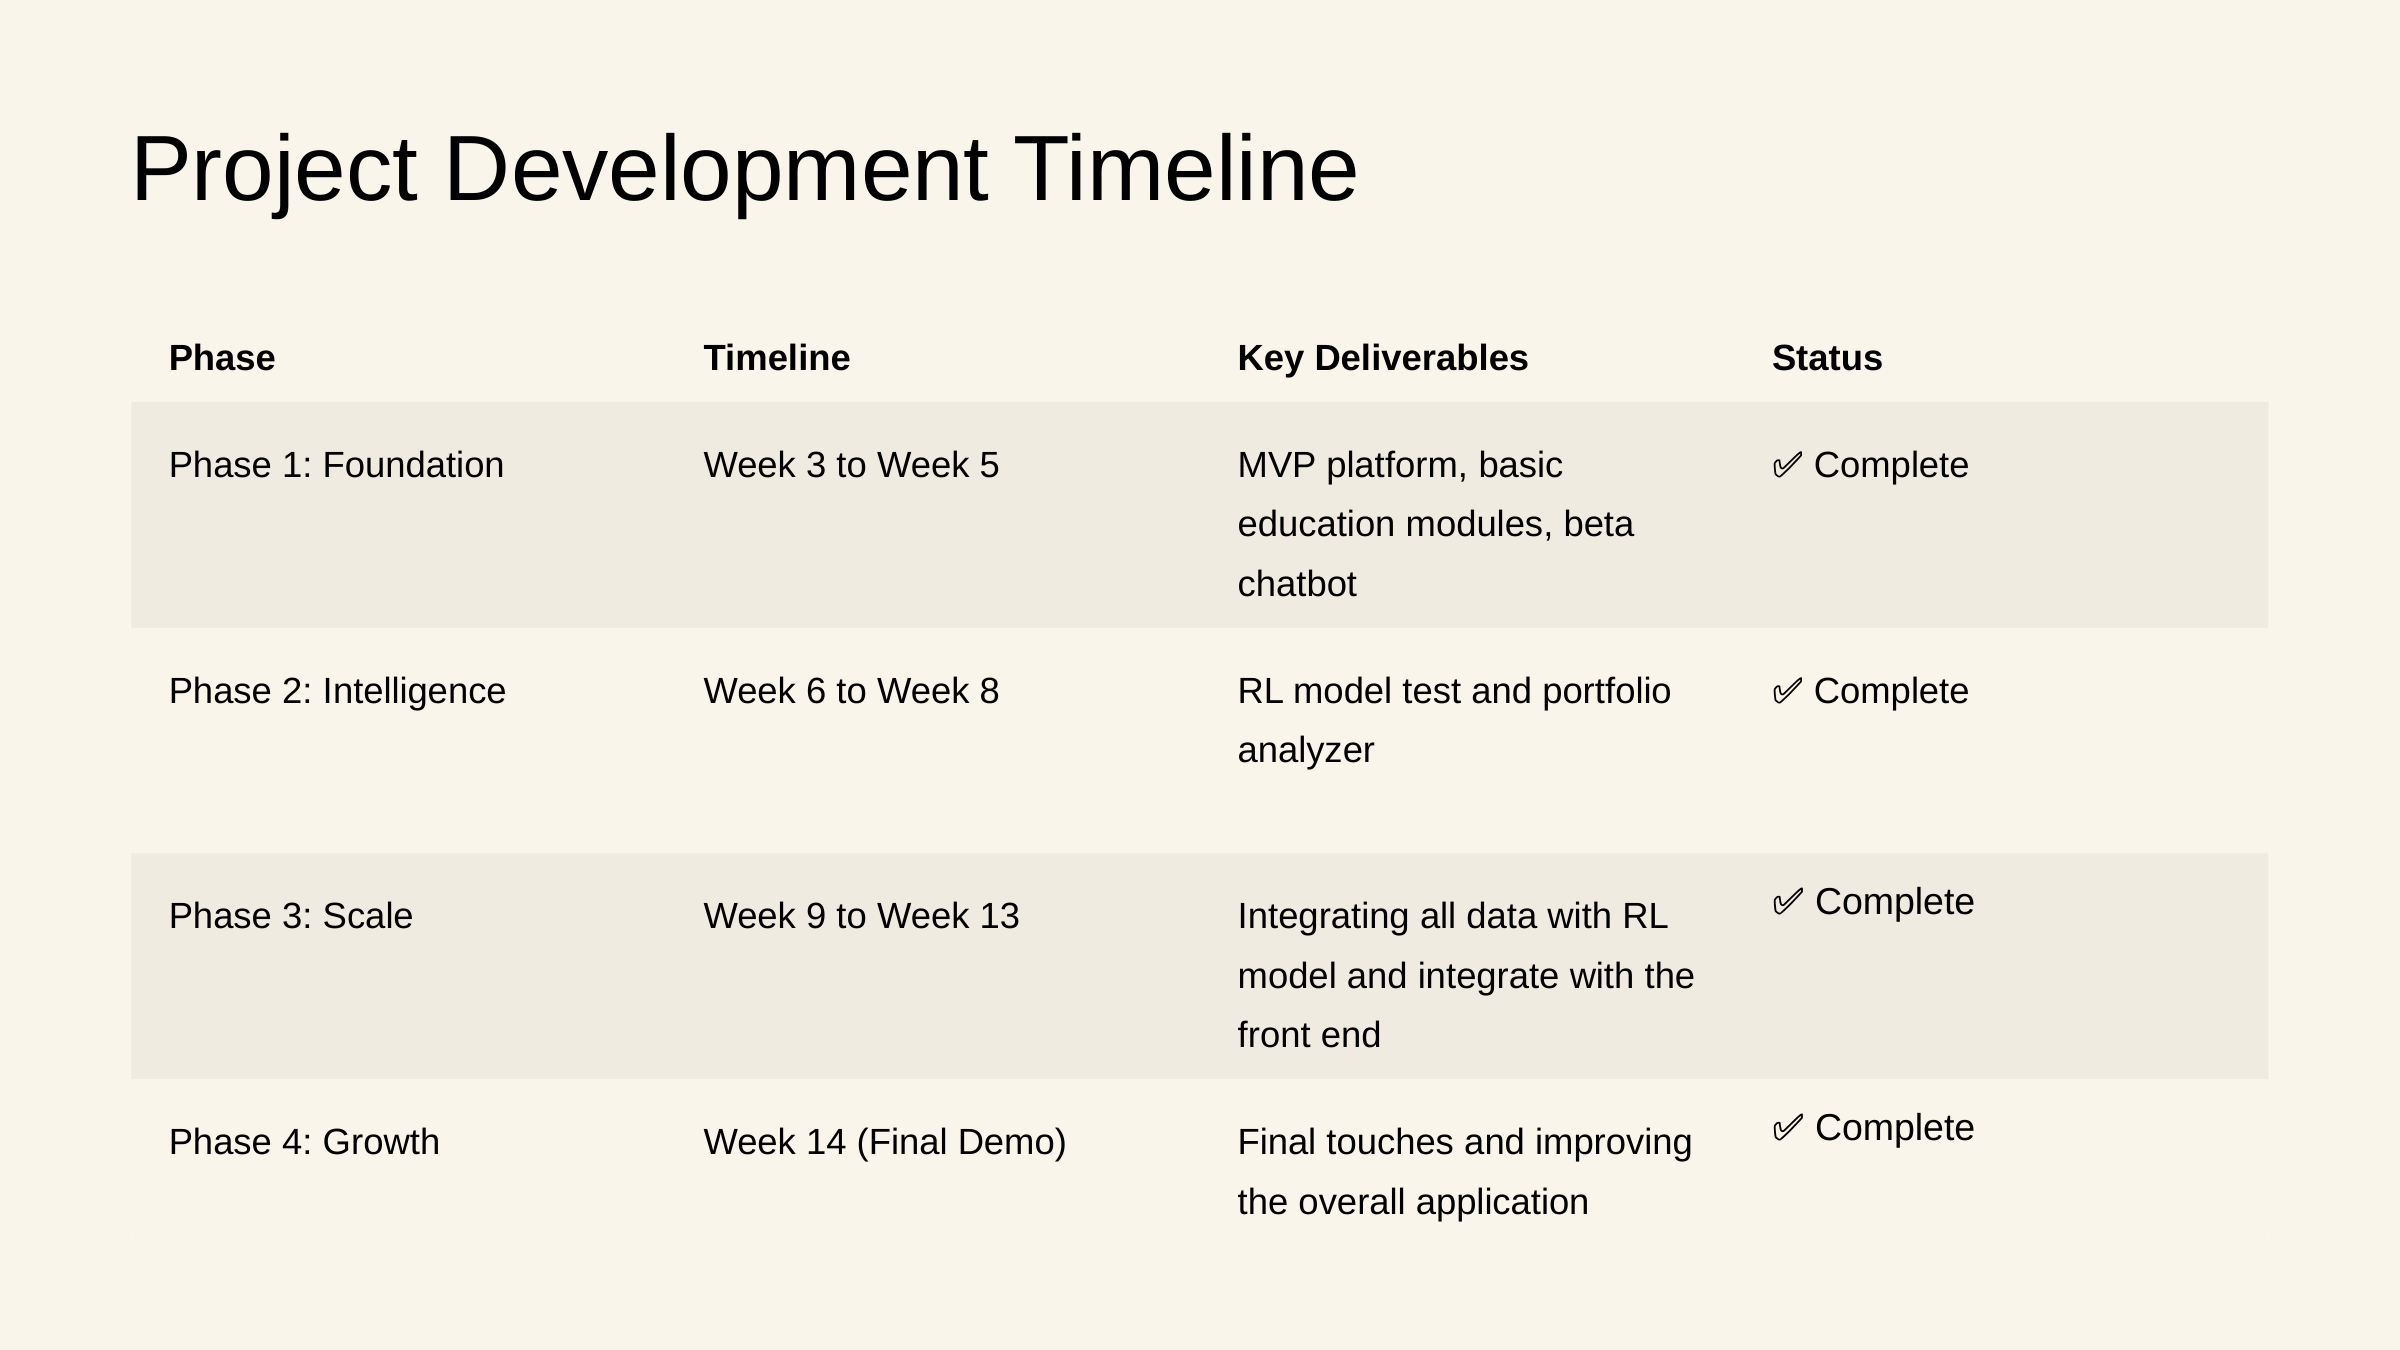

Project Development Timeline

Phase
Timeline
Key Deliverables
Status

Phase 1: Foundation
Week 3 to Week 5
MVP platform, basic education modules, beta chatbot
✅ Complete

Phase 2: Intelligence
Week 6 to Week 8
RL model test and portfolio analyzer
✅ Complete

Phase 3: Scale
Week 9 to Week 13
Integrating all data with RL model and integrate with the front end
✅ Complete

Phase 4: Growth
Week 14 (Final Demo)
Final touches and improving the overall application
✅ Complete